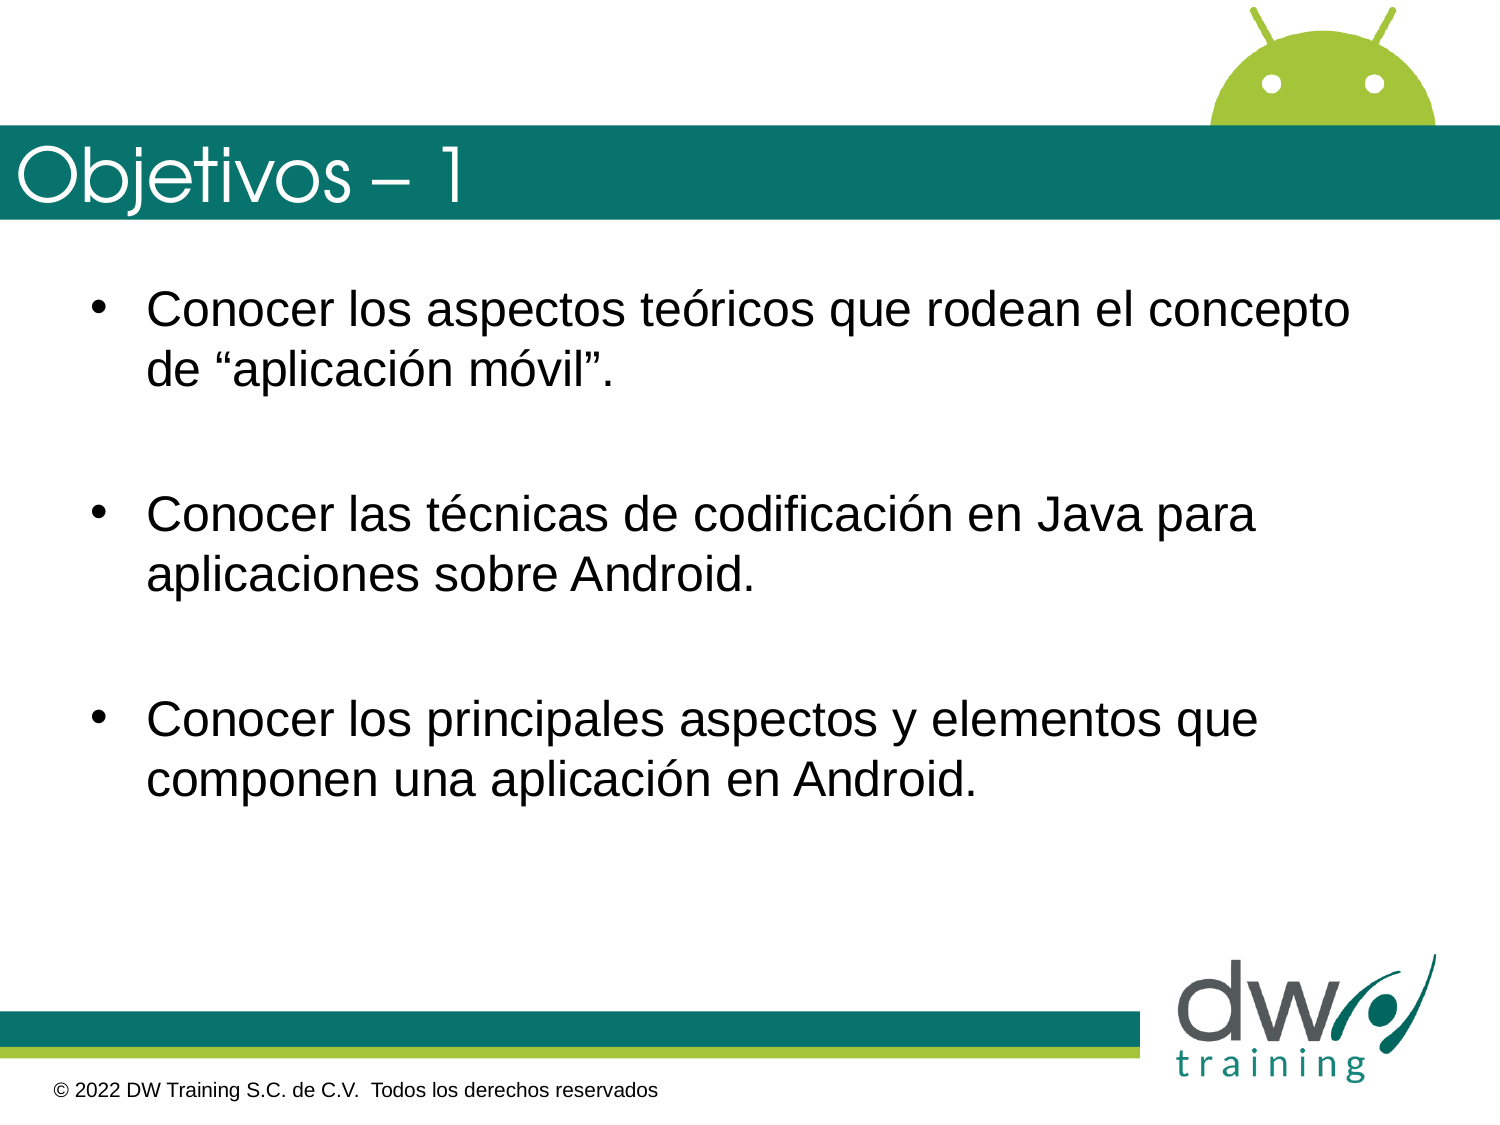

# Objetivos – 1
Conocer los aspectos teóricos que rodean el concepto de “aplicación móvil”.

Conocer las técnicas de codificación en Java para aplicaciones sobre Android.

Conocer los principales aspectos y elementos que componen una aplicación en Android.